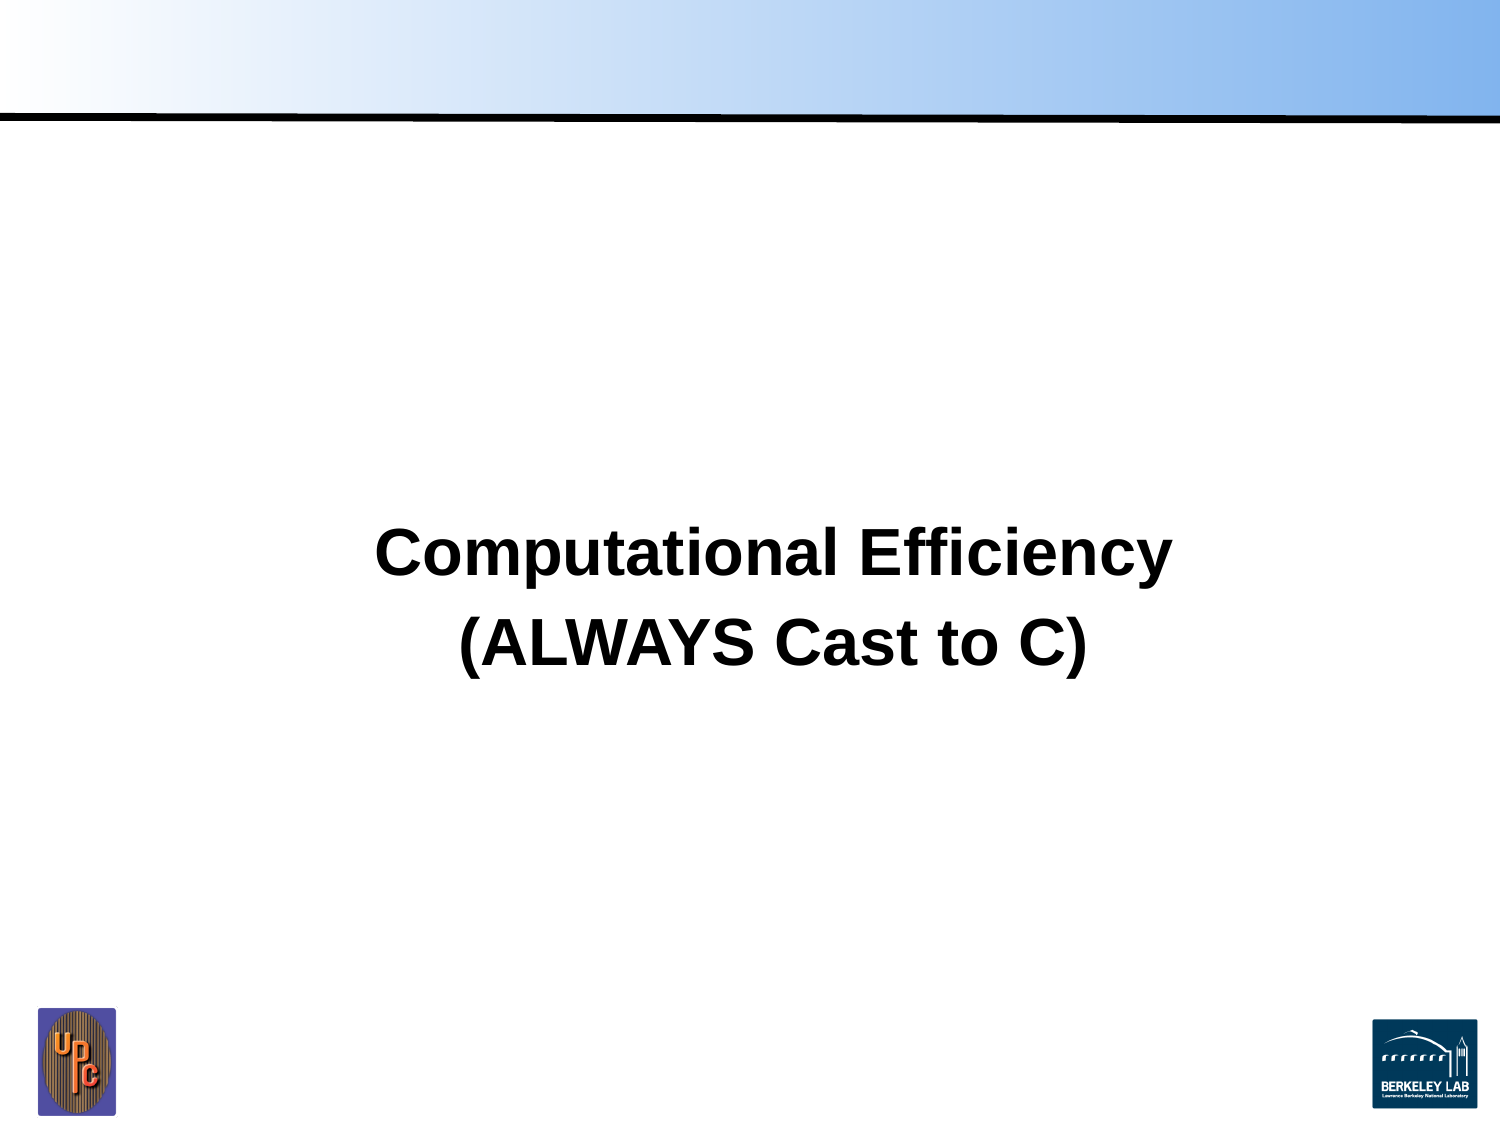

#
Computational Efficiency
(ALWAYS Cast to C)